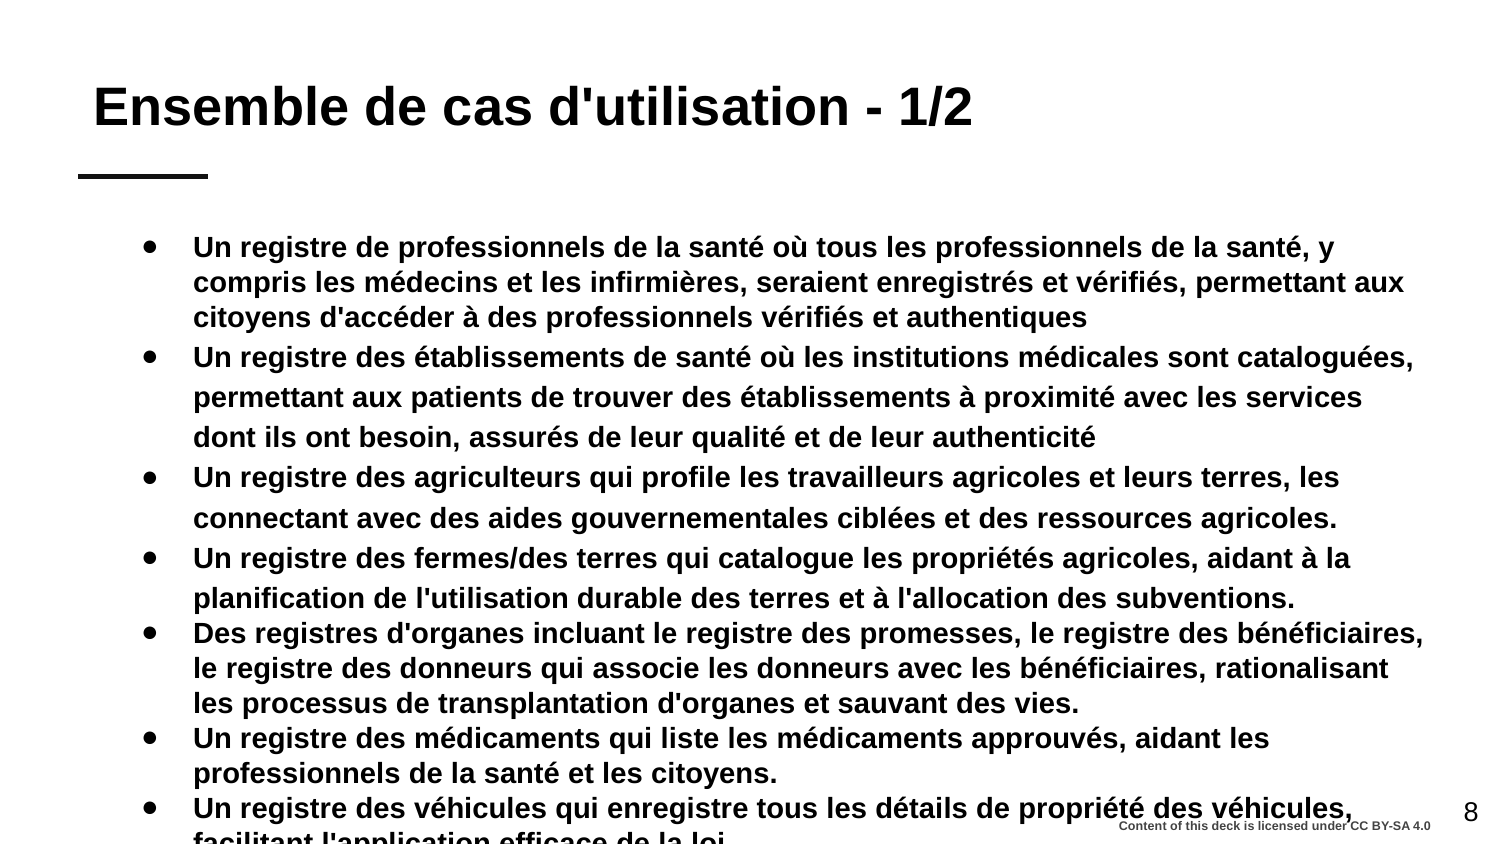

# Ensemble de cas d'utilisation - 1/2
Un registre de professionnels de la santé où tous les professionnels de la santé, y compris les médecins et les infirmières, seraient enregistrés et vérifiés, permettant aux citoyens d'accéder à des professionnels vérifiés et authentiques
Un registre des établissements de santé où les institutions médicales sont cataloguées, permettant aux patients de trouver des établissements à proximité avec les services dont ils ont besoin, assurés de leur qualité et de leur authenticité
Un registre des agriculteurs qui profile les travailleurs agricoles et leurs terres, les connectant avec des aides gouvernementales ciblées et des ressources agricoles.
Un registre des fermes/des terres qui catalogue les propriétés agricoles, aidant à la planification de l'utilisation durable des terres et à l'allocation des subventions.
Des registres d'organes incluant le registre des promesses, le registre des bénéficiaires, le registre des donneurs qui associe les donneurs avec les bénéficiaires, rationalisant les processus de transplantation d'organes et sauvant des vies.
Un registre des médicaments qui liste les médicaments approuvés, aidant les professionnels de la santé et les citoyens.
Un registre des véhicules qui enregistre tous les détails de propriété des véhicules, facilitant l'application efficace de la loi.

8